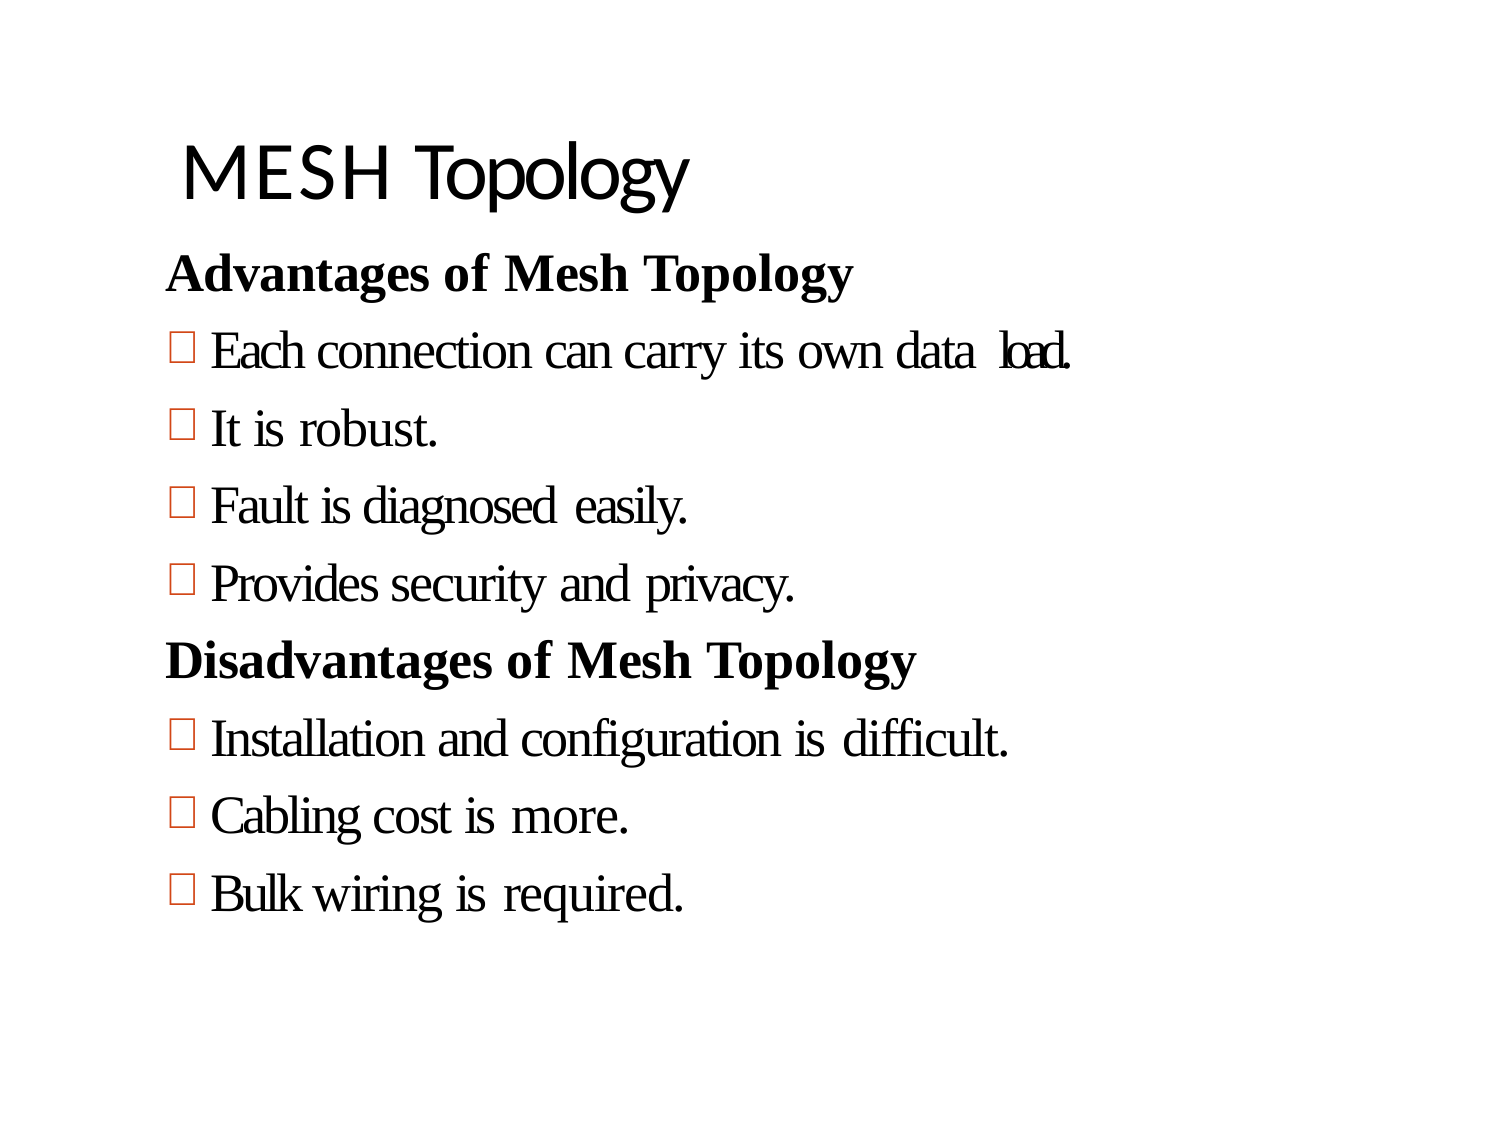

# MESH Topology
Advantages of Mesh Topology
Each connection can carry its own data load.
It is robust.
Fault is diagnosed easily.
Provides security and privacy.
Disadvantages of Mesh Topology
Installation and configuration is difficult.
Cabling cost is more.
Bulk wiring is required.